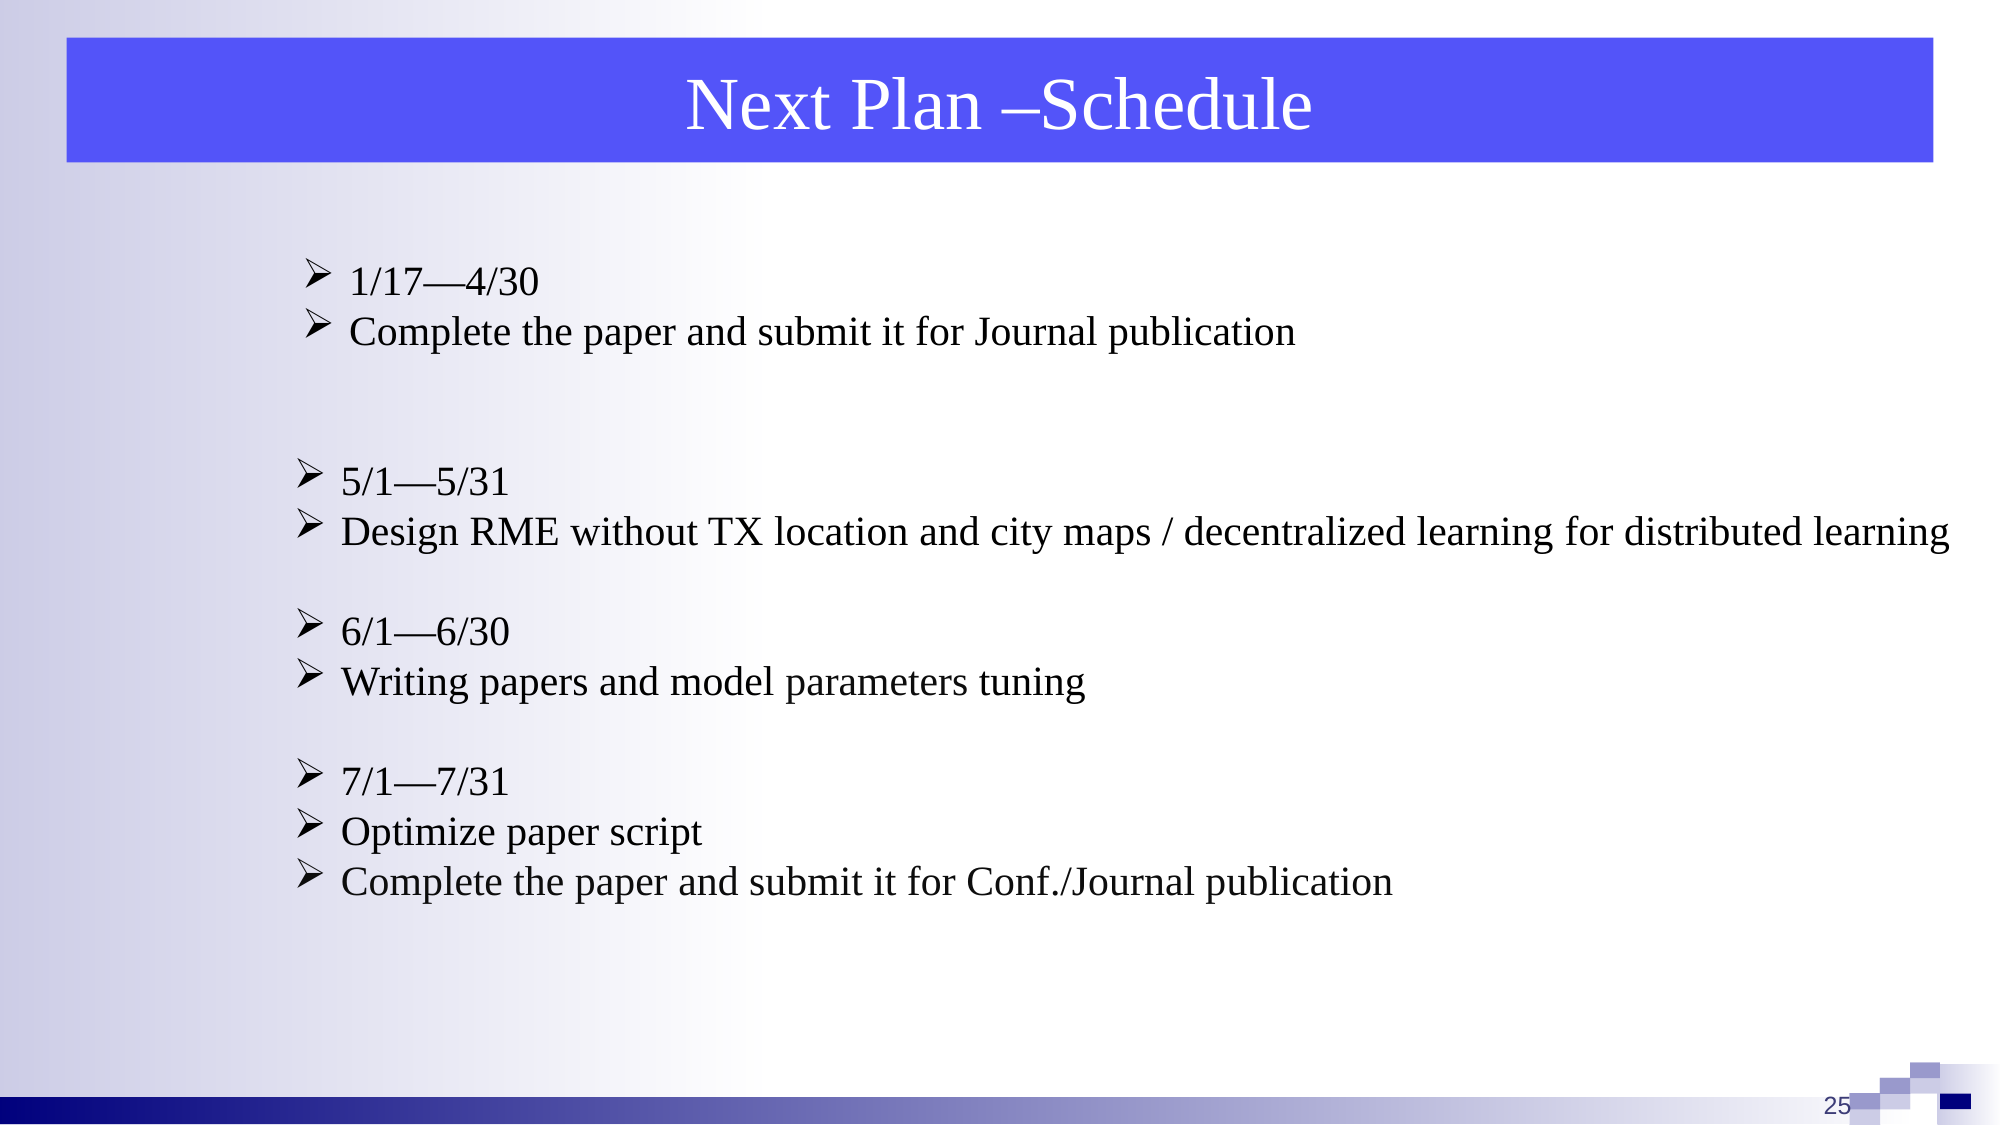

# Next Plan –Schedule
1/17—4/30
Complete the paper and submit it for Journal publication

5/1—5/31
Design RME without TX location and city maps / decentralized learning for distributed learning

6/1—6/30
Writing papers and model parameters tuning

7/1—7/31
Optimize paper script
Complete the paper and submit it for Conf./Journal publication

25